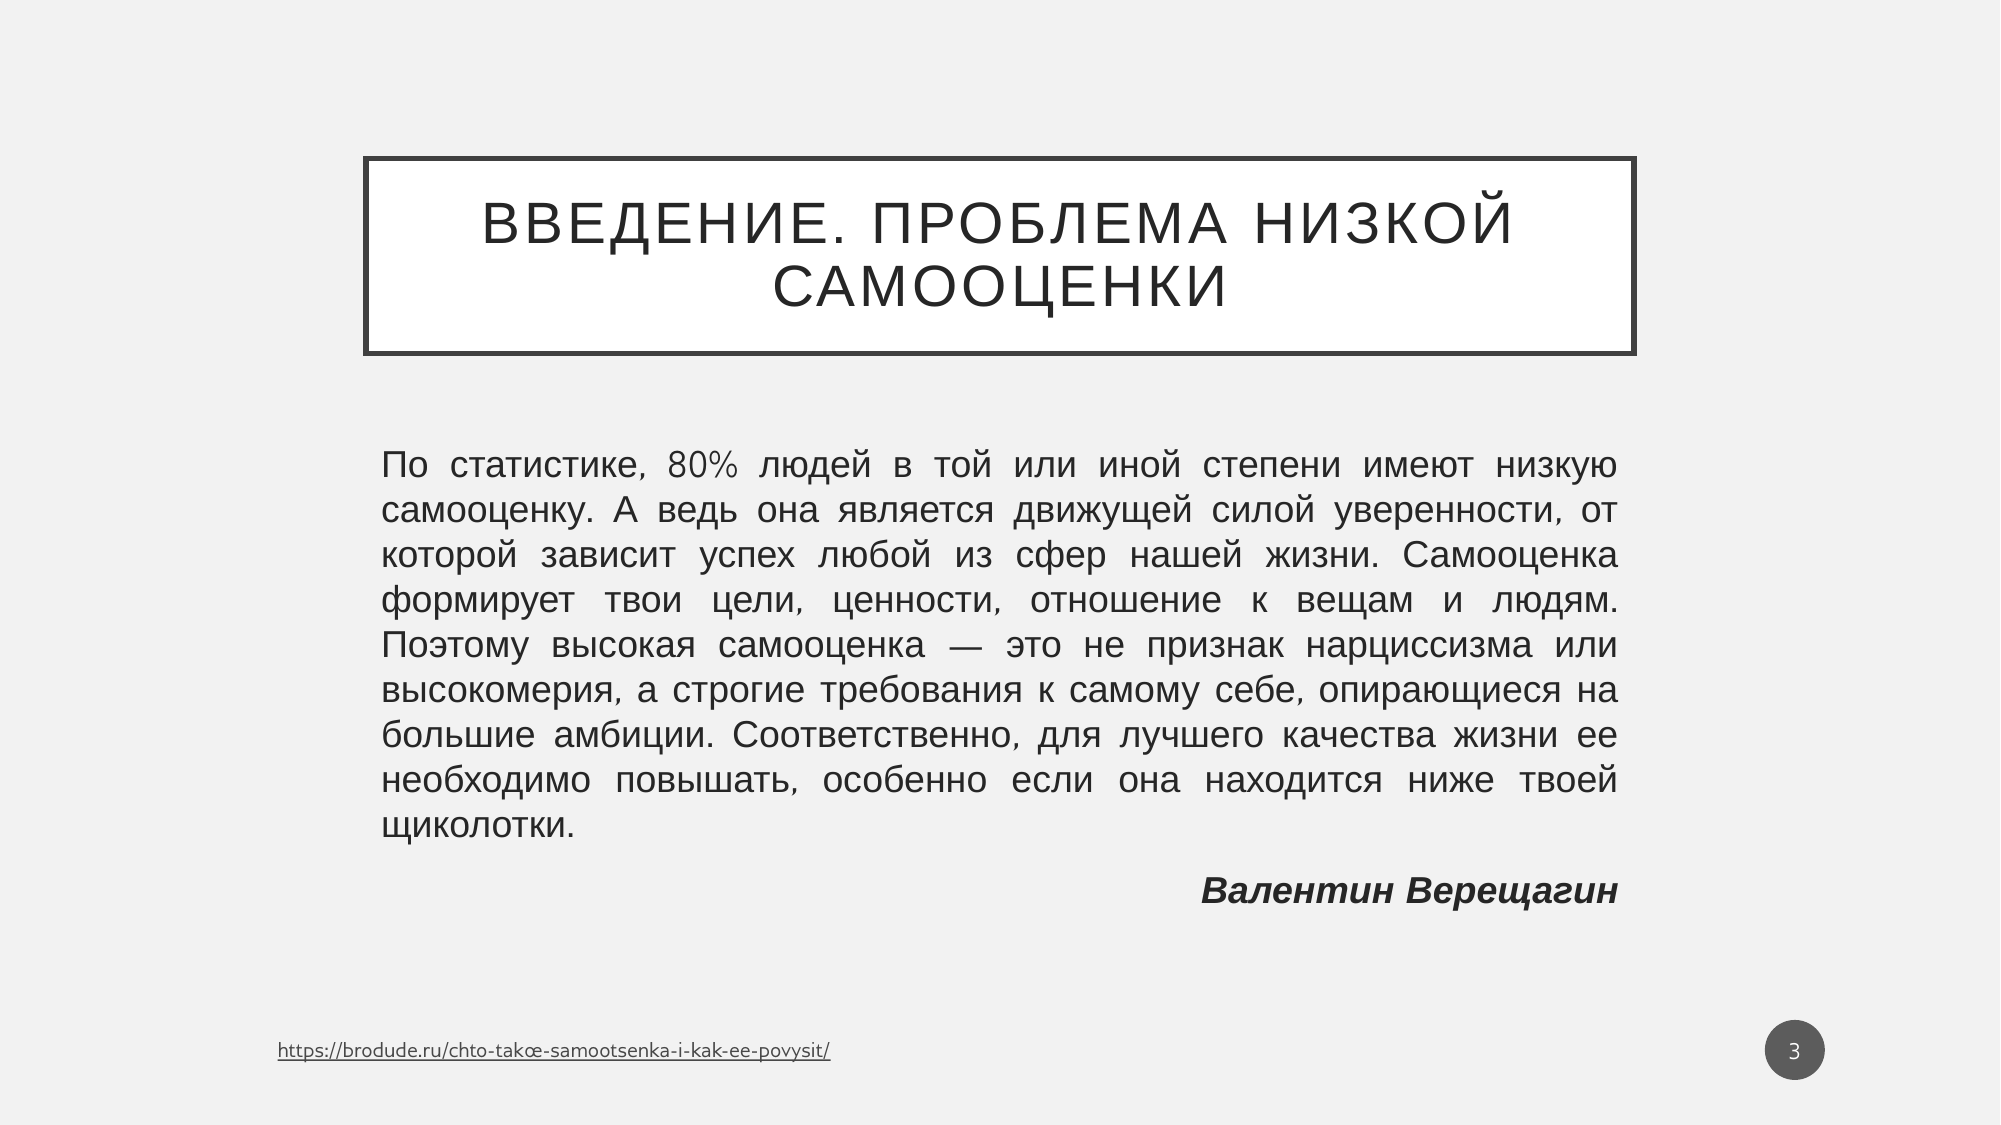

# Введение. Проблема низкой самооценки
По статистике, 80% людей в той или иной степени имеют низкую самооценку. А ведь она является движущей силой уверенности, от которой зависит успех любой из сфер нашей жизни. Самооценка формирует твои цели, ценности, отношение к вещам и людям. Поэтому высокая самооценка — это не признак нарциссизма или высокомерия, а строгие требования к самому себе, опирающиеся на большие амбиции. Соответственно, для лучшего качества жизни ее необходимо повышать, особенно если она находится ниже твоей щиколотки.
Валентин Верещагин
3
https://brodude.ru/chto-takoe-samootsenka-i-kak-ee-povysit/